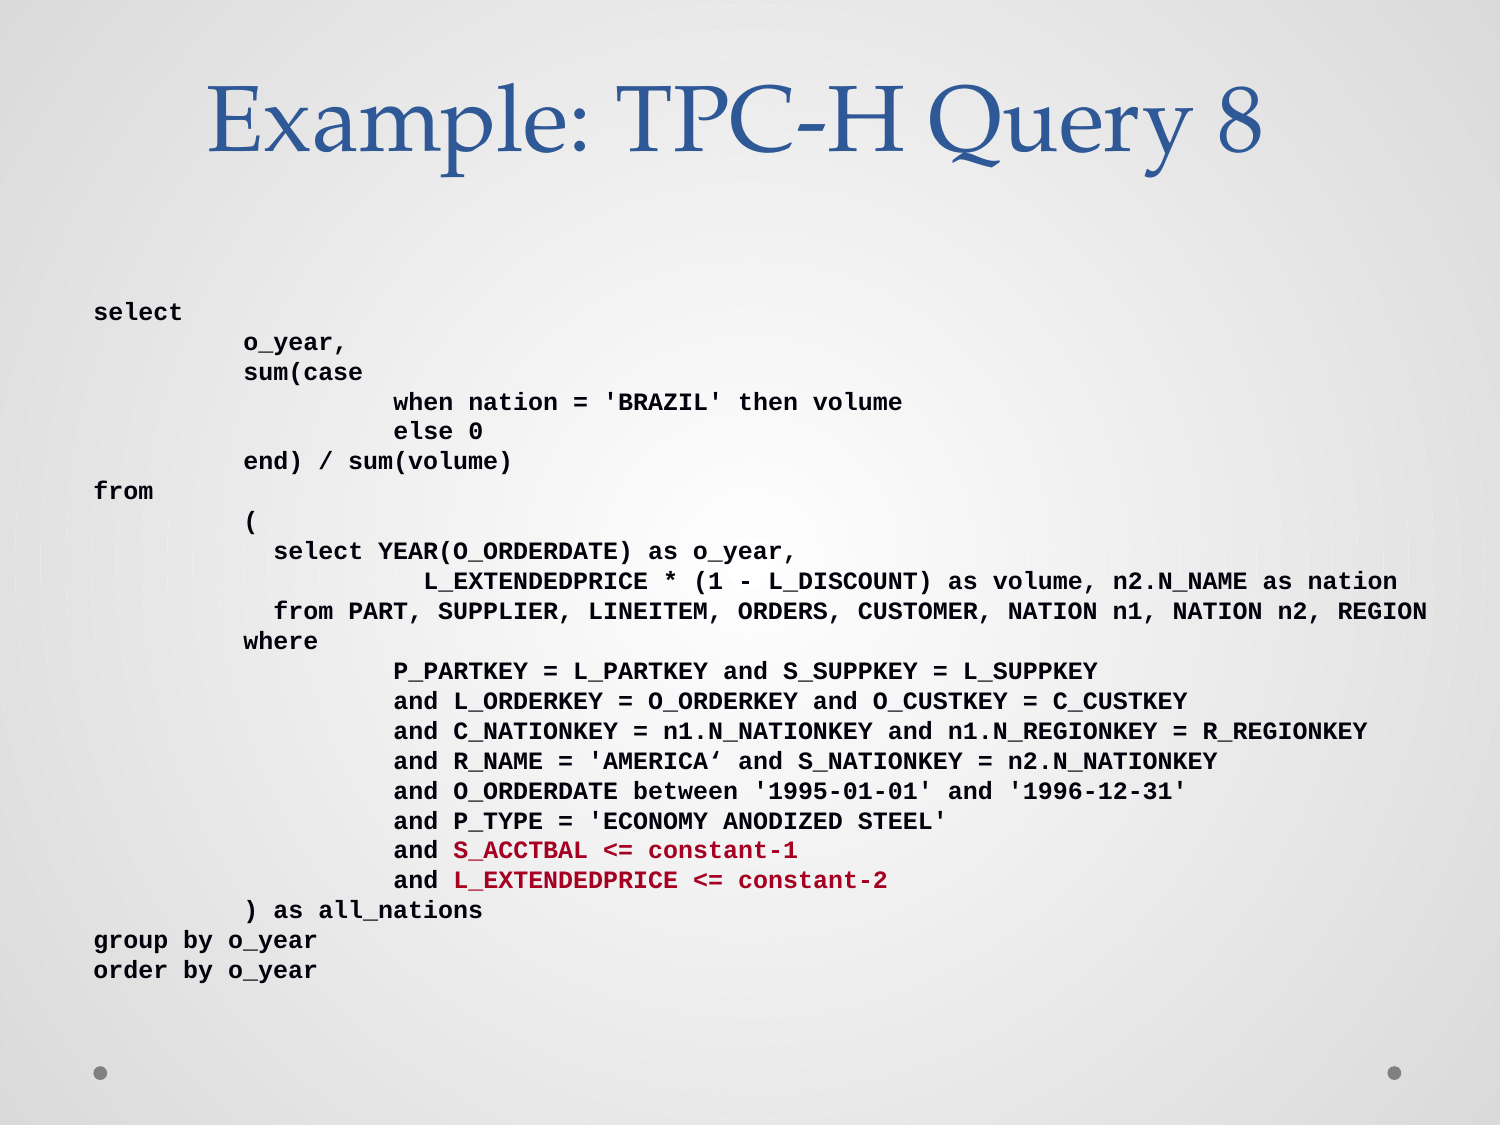

# Example: TPC-H Query 8
select
	o_year,
	sum(case
		when nation = 'BRAZIL' then volume
		else 0
	end) / sum(volume)
from
	(
	  select YEAR(O_ORDERDATE) as o_year,
              	  L_EXTENDEDPRICE * (1 - L_DISCOUNT) as volume, n2.N_NAME as nation
	  from PART, SUPPLIER, LINEITEM, ORDERS, CUSTOMER, NATION n1, NATION n2, REGION
          where
		P_PARTKEY = L_PARTKEY and S_SUPPKEY = L_SUPPKEY
		and L_ORDERKEY = O_ORDERKEY and O_CUSTKEY = C_CUSTKEY
		and C_NATIONKEY = n1.N_NATIONKEY and n1.N_REGIONKEY = R_REGIONKEY
		and R_NAME = 'AMERICA‘ and S_NATIONKEY = n2.N_NATIONKEY
		and O_ORDERDATE between '1995-01-01' and '1996-12-31'
		and P_TYPE = 'ECONOMY ANODIZED STEEL'
		and S_ACCTBAL <= constant-1
		and L_EXTENDEDPRICE <= constant-2
	) as all_nations
group by o_year
order by o_year